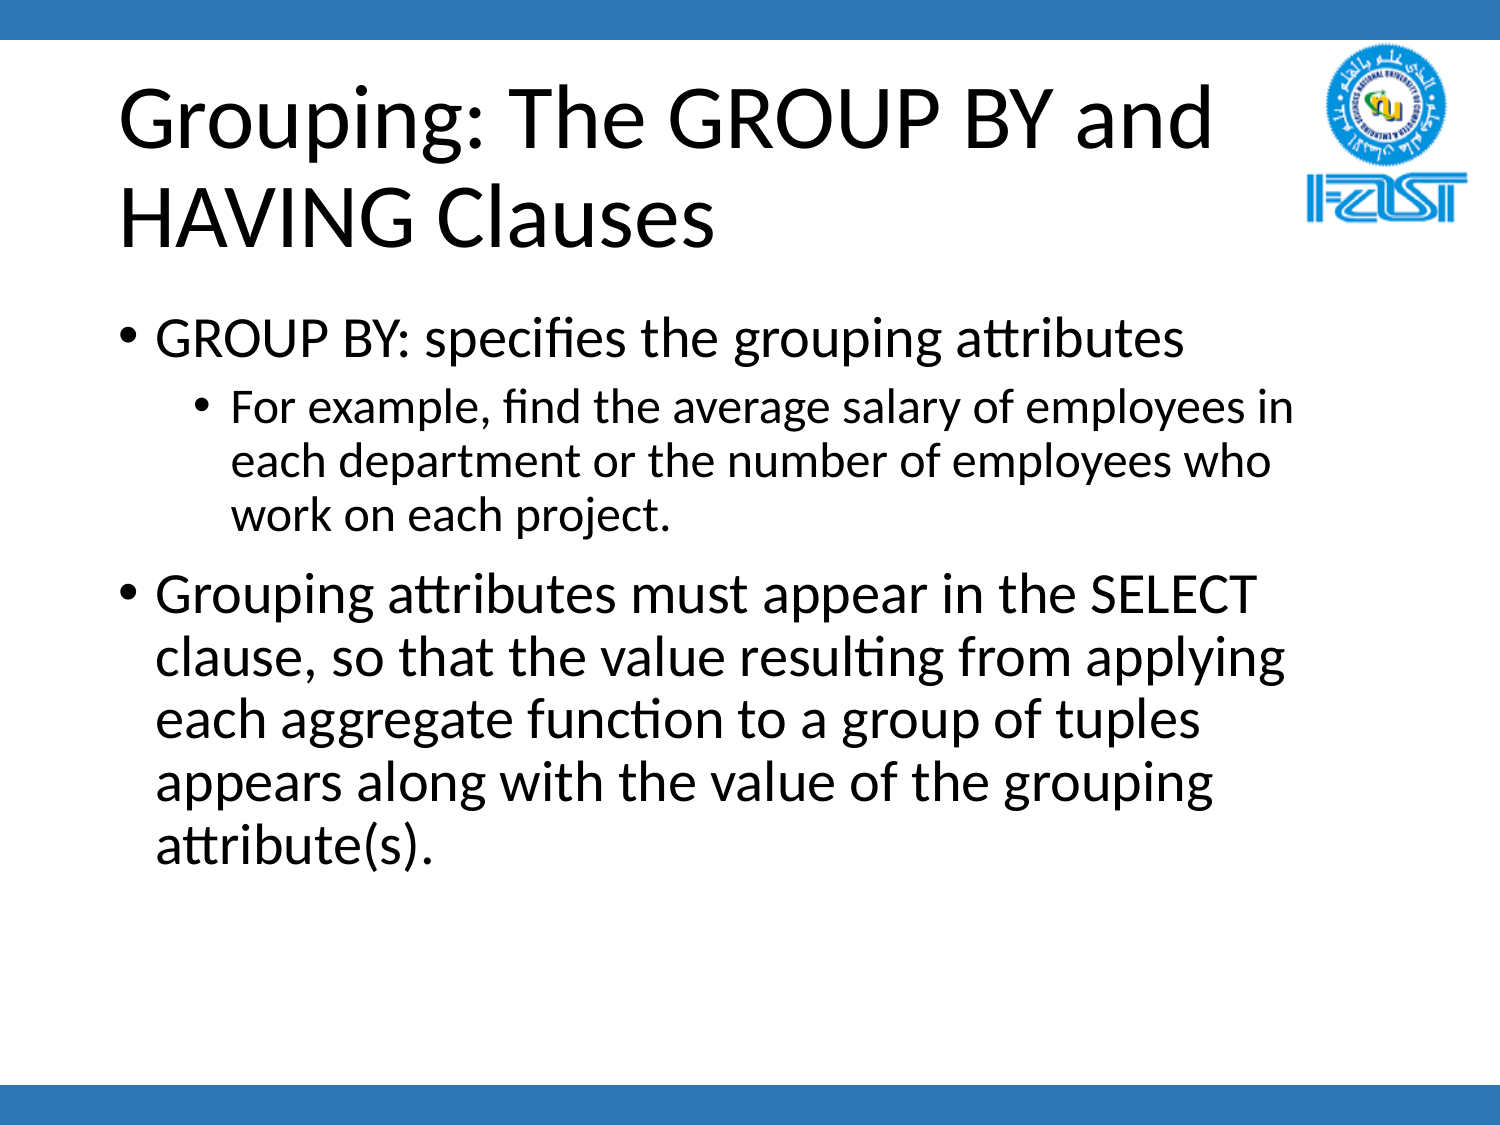

# Grouping: The GROUP BY and HAVING Clauses
GROUP BY: specifies the grouping attributes
For example, find the average salary of employees in each department or the number of employees who work on each project.
Grouping attributes must appear in the SELECT clause, so that the value resulting from applying each aggregate function to a group of tuples appears along with the value of the grouping attribute(s).